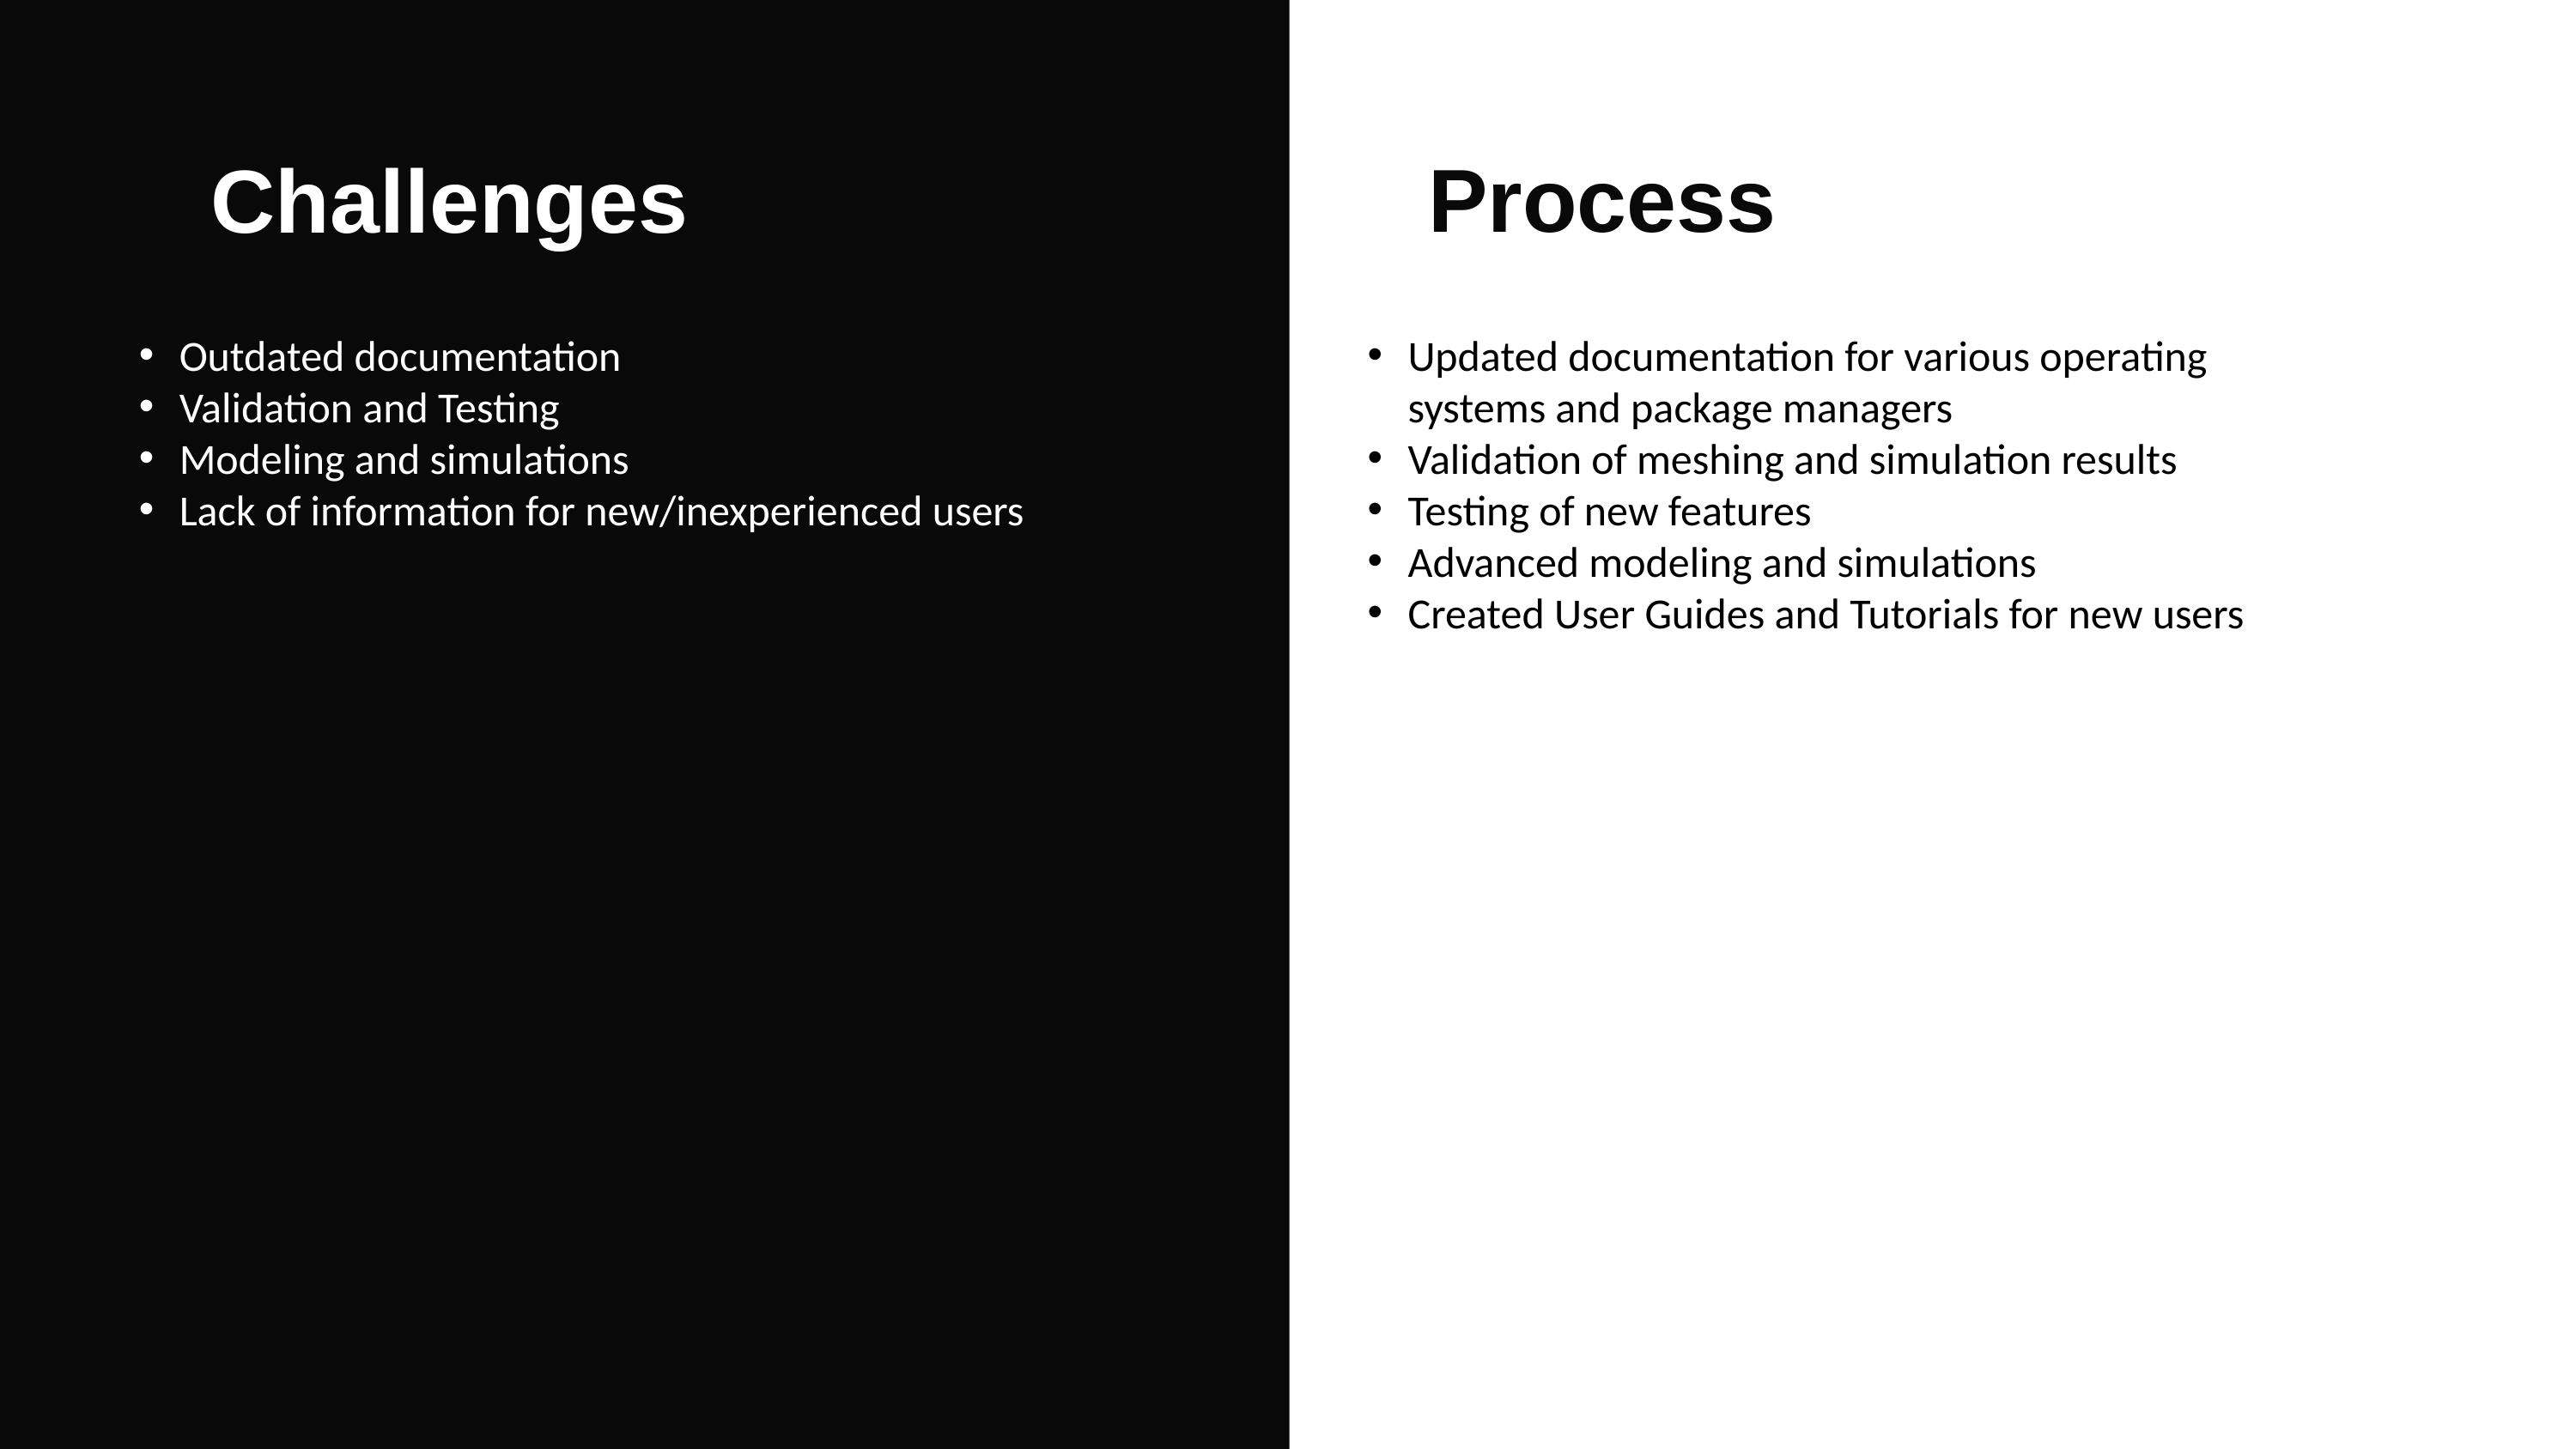

Process
Challenges
Outdated documentation
Validation and Testing
Modeling and simulations
Lack of information for new/inexperienced users

Updated documentation for various operating systems and package managers
Validation of meshing and simulation results
Testing of new features
Advanced modeling and simulations
Created User Guides and Tutorials for new users